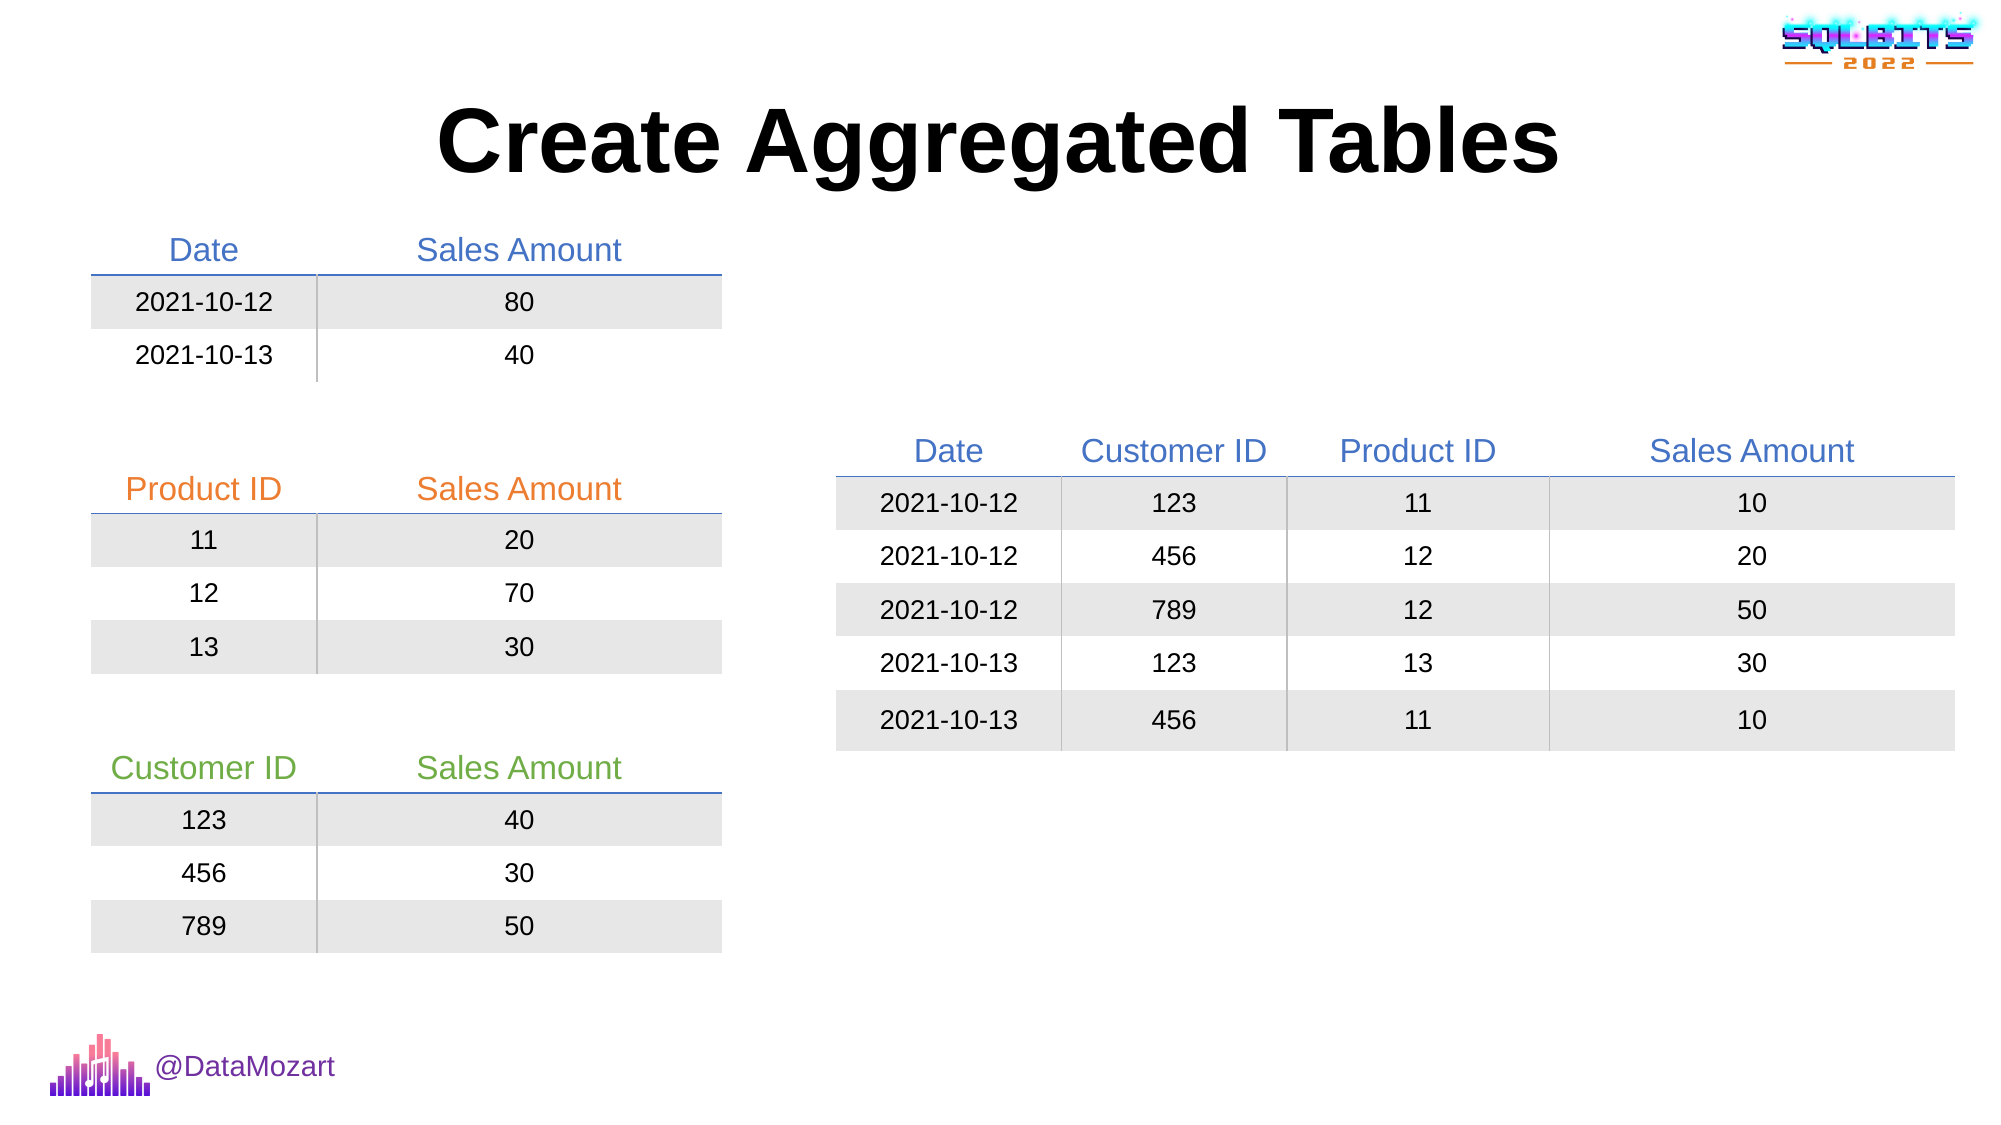

# Create Aggregated Tables
| Date | Sales Amount |
| --- | --- |
| 2021-10-12 | 80 |
| 2021-10-13 | 40 |
| Date | Customer ID | Product ID | Sales Amount |
| --- | --- | --- | --- |
| 2021-10-12 | 123 | 11 | 10 |
| 2021-10-12 | 456 | 12 | 20 |
| 2021-10-12 | 789 | 12 | 50 |
| 2021-10-13 | 123 | 13 | 30 |
| 2021-10-13 | 456 | 11 | 10 |
| Product ID | Sales Amount |
| --- | --- |
| 11 | 20 |
| 12 | 70 |
| 13 | 30 |
| Customer ID | Sales Amount |
| --- | --- |
| 123 | 40 |
| 456 | 30 |
| 789 | 50 |